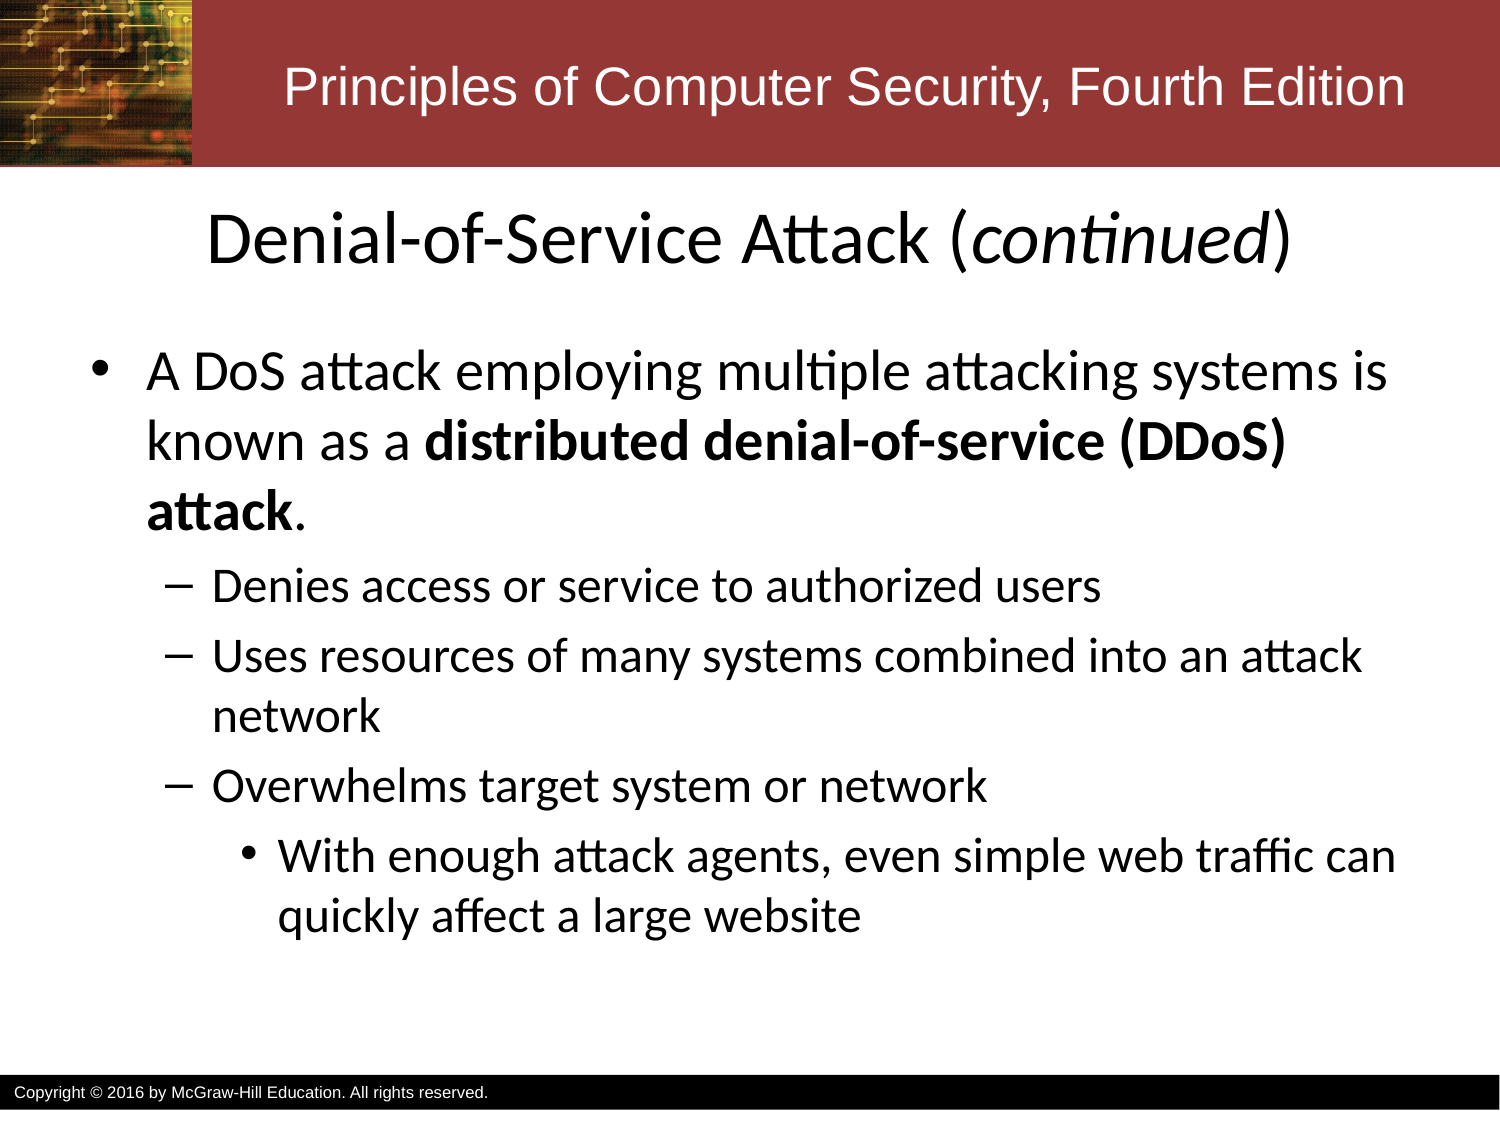

# Denial-of-Service Attack (continued)
A DoS attack employing multiple attacking systems is known as a distributed denial-of-service (DDoS) attack.
Denies access or service to authorized users
Uses resources of many systems combined into an attack network
Overwhelms target system or network
With enough attack agents, even simple web traffic can quickly affect a large website